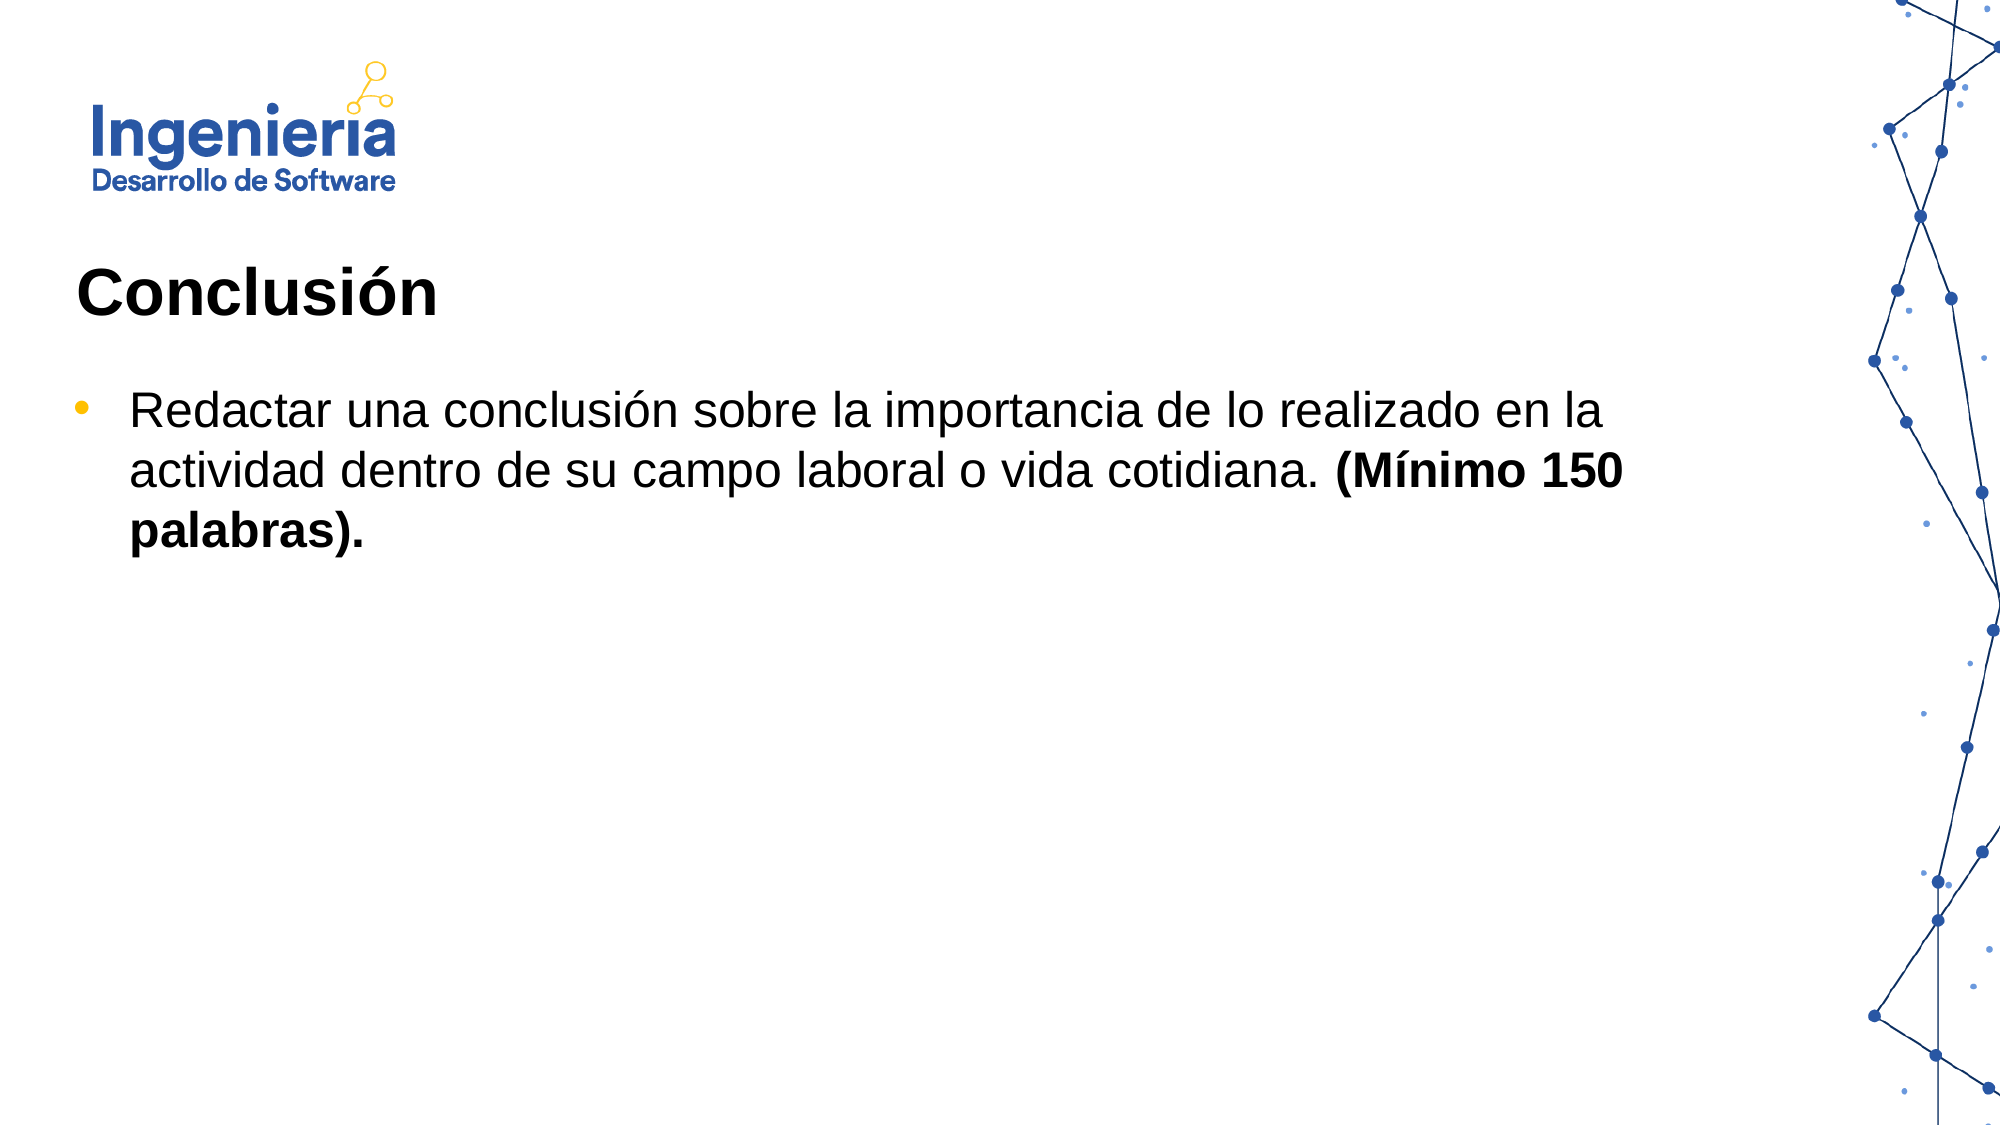

Conclusión
Redactar una conclusión sobre la importancia de lo realizado en la actividad dentro de su campo laboral o vida cotidiana. (Mínimo 150 palabras).